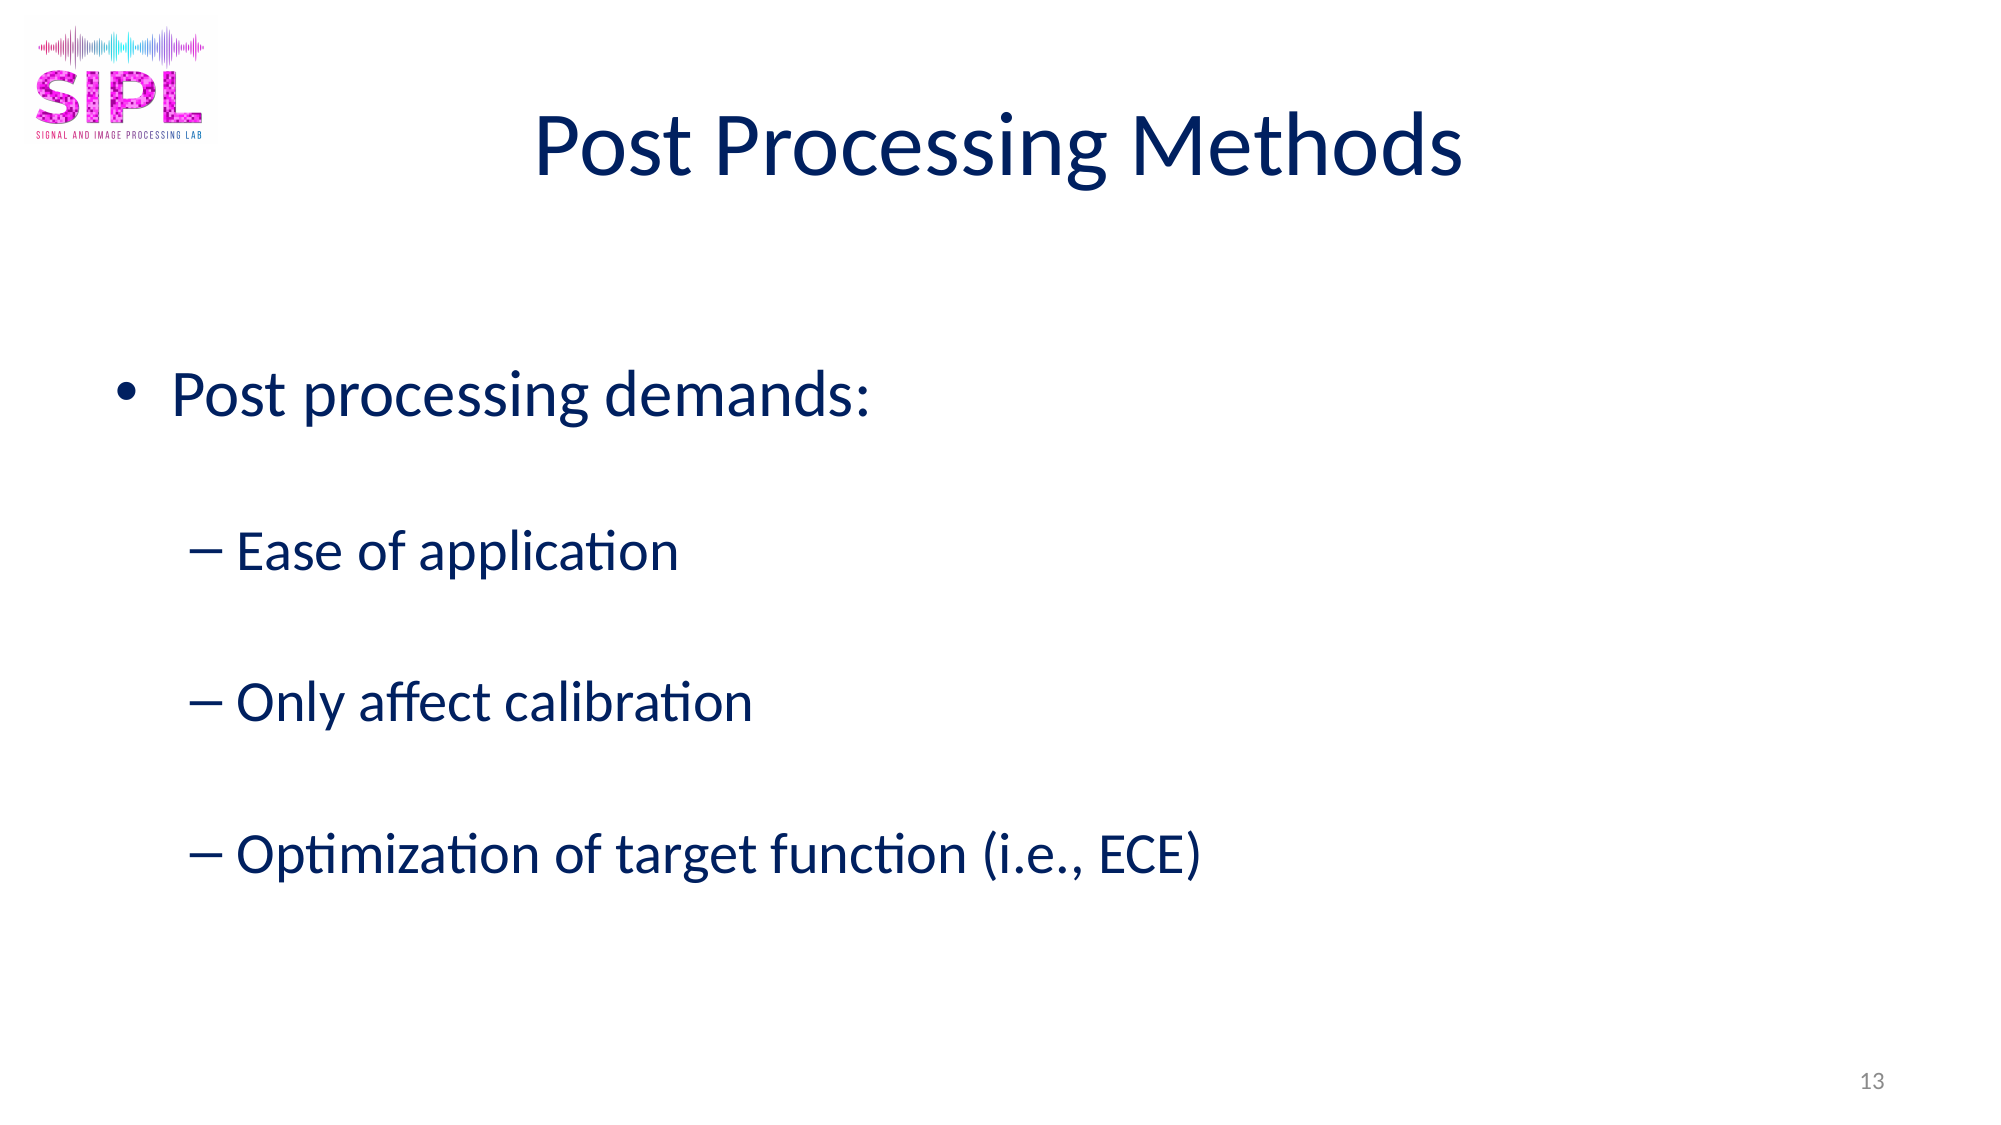

# Post Processing Methods
Post processing demands:
Ease of application
Only affect calibration
Optimization of target function (i.e., ECE)
13